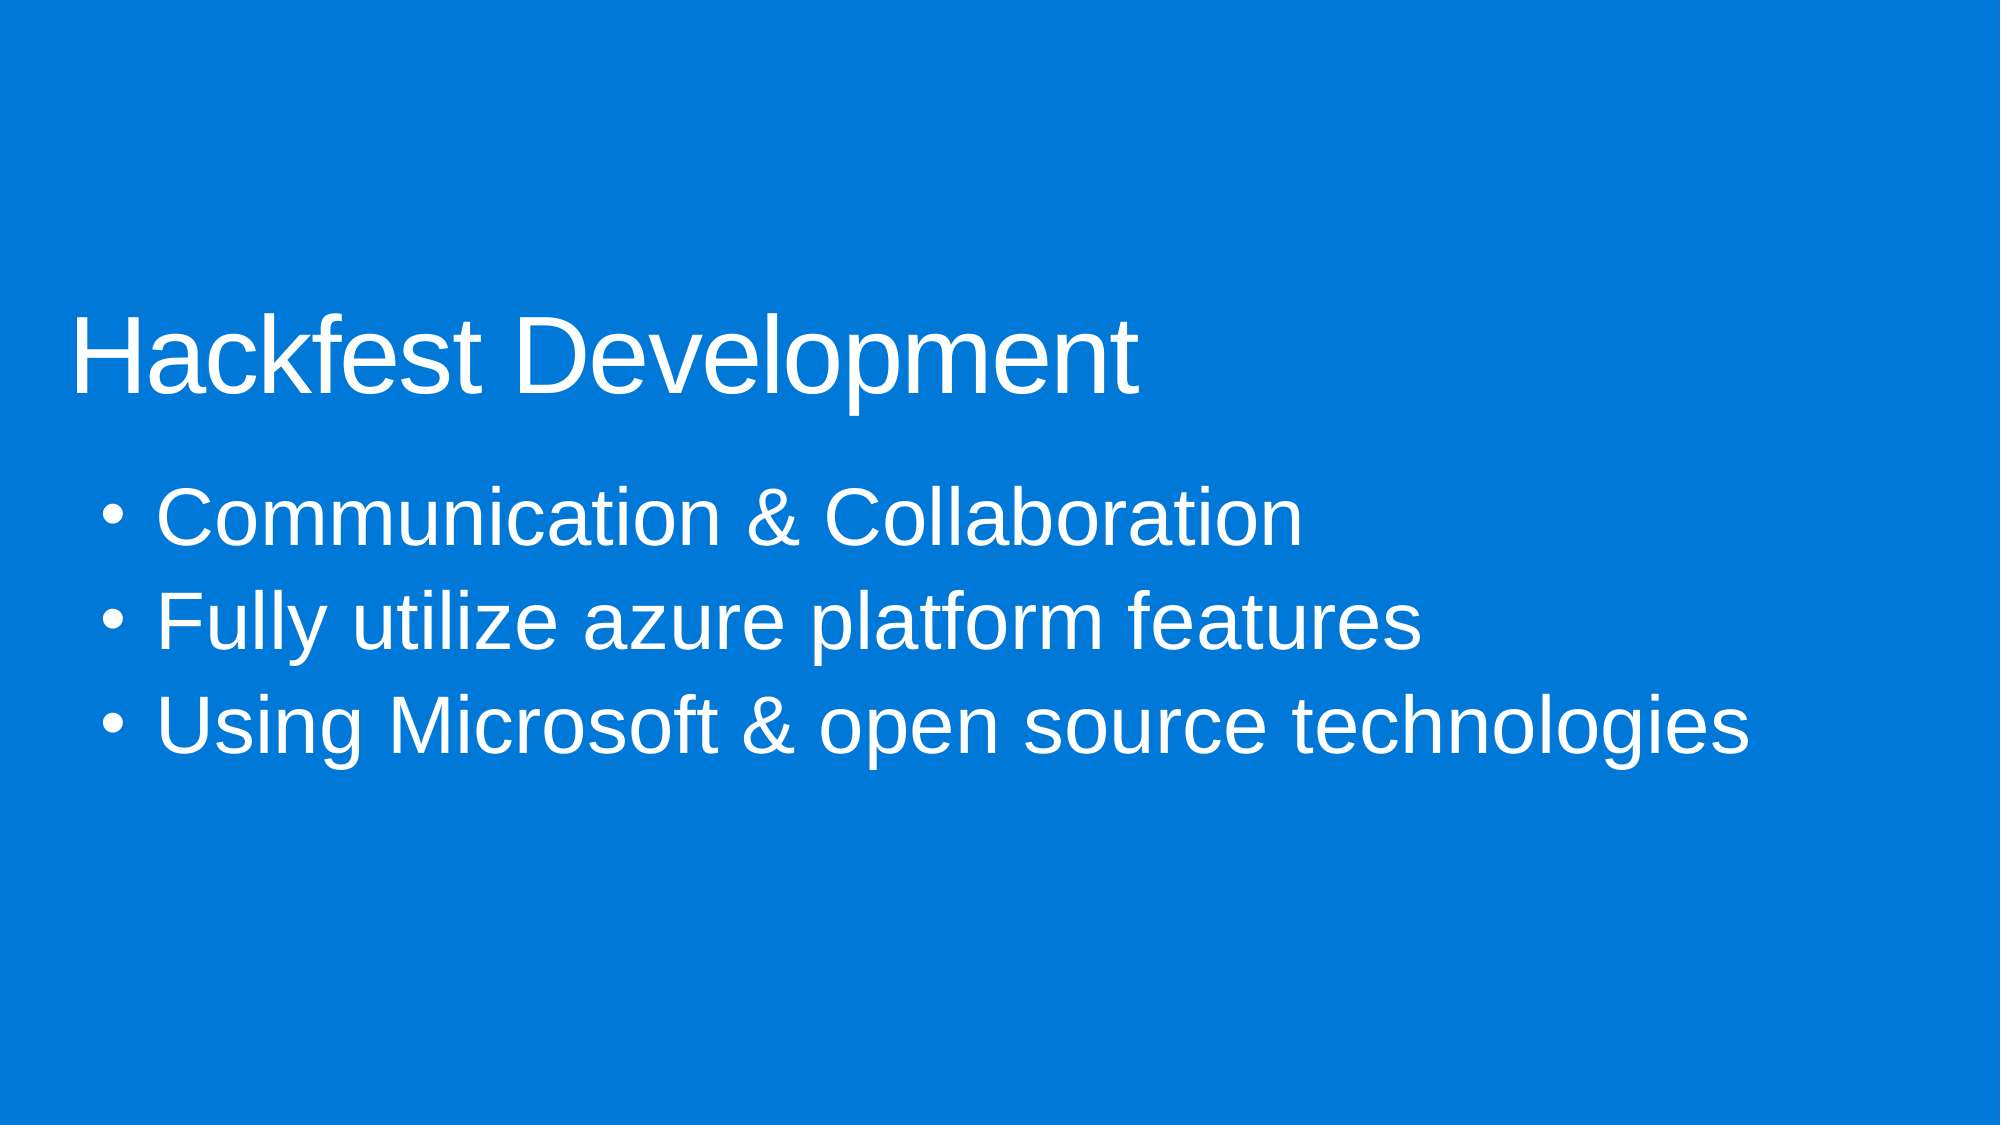

# Hackfest Development
Communication & Collaboration
Fully utilize azure platform features
Using Microsoft & open source technologies